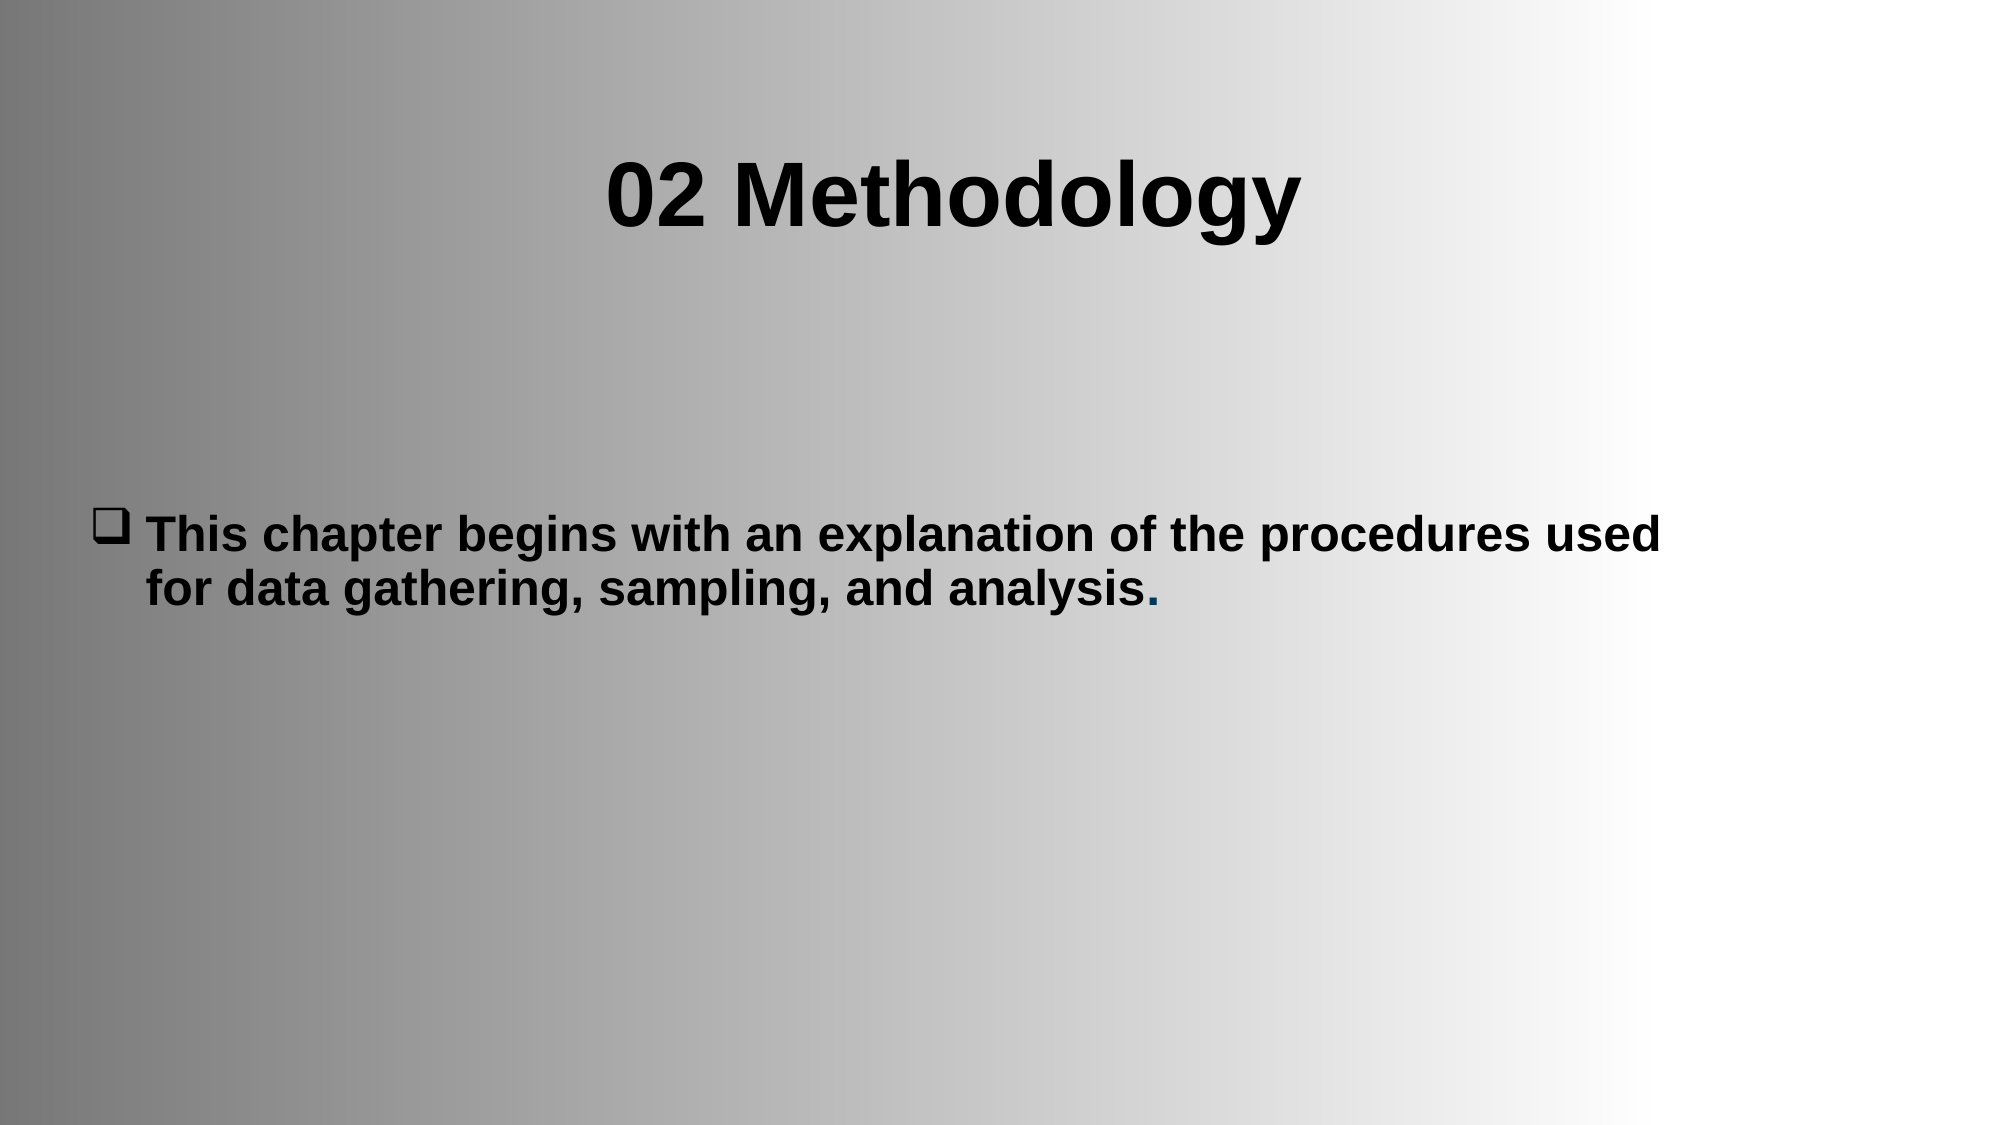

This chapter begins with an explanation of the procedures used for data gathering, sampling, and analysis.

02 Methodology

8